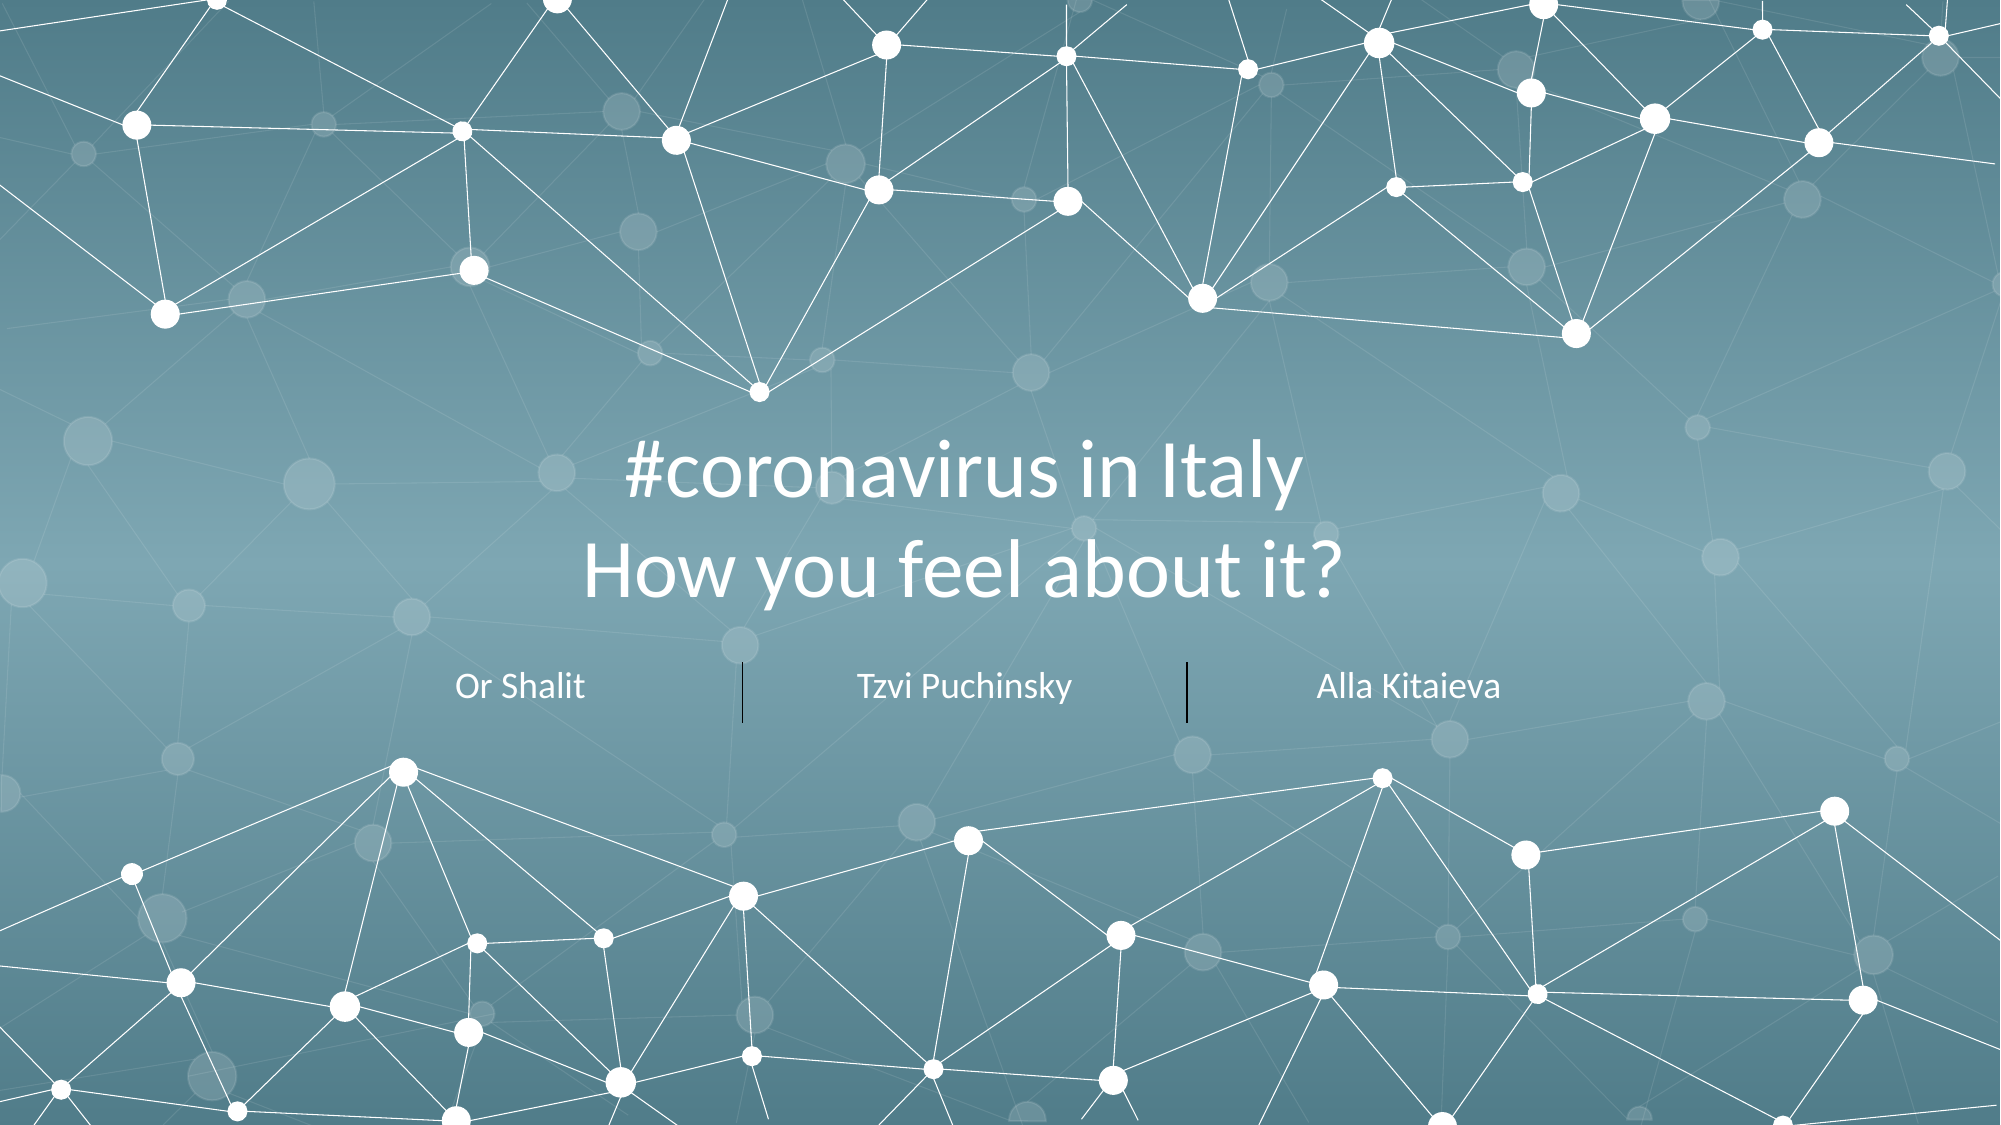

#coronavirus in Italy
How you feel about it?
| Or Shalit | Tzvi Puchinsky | Alla Kitaieva |
| --- | --- | --- |